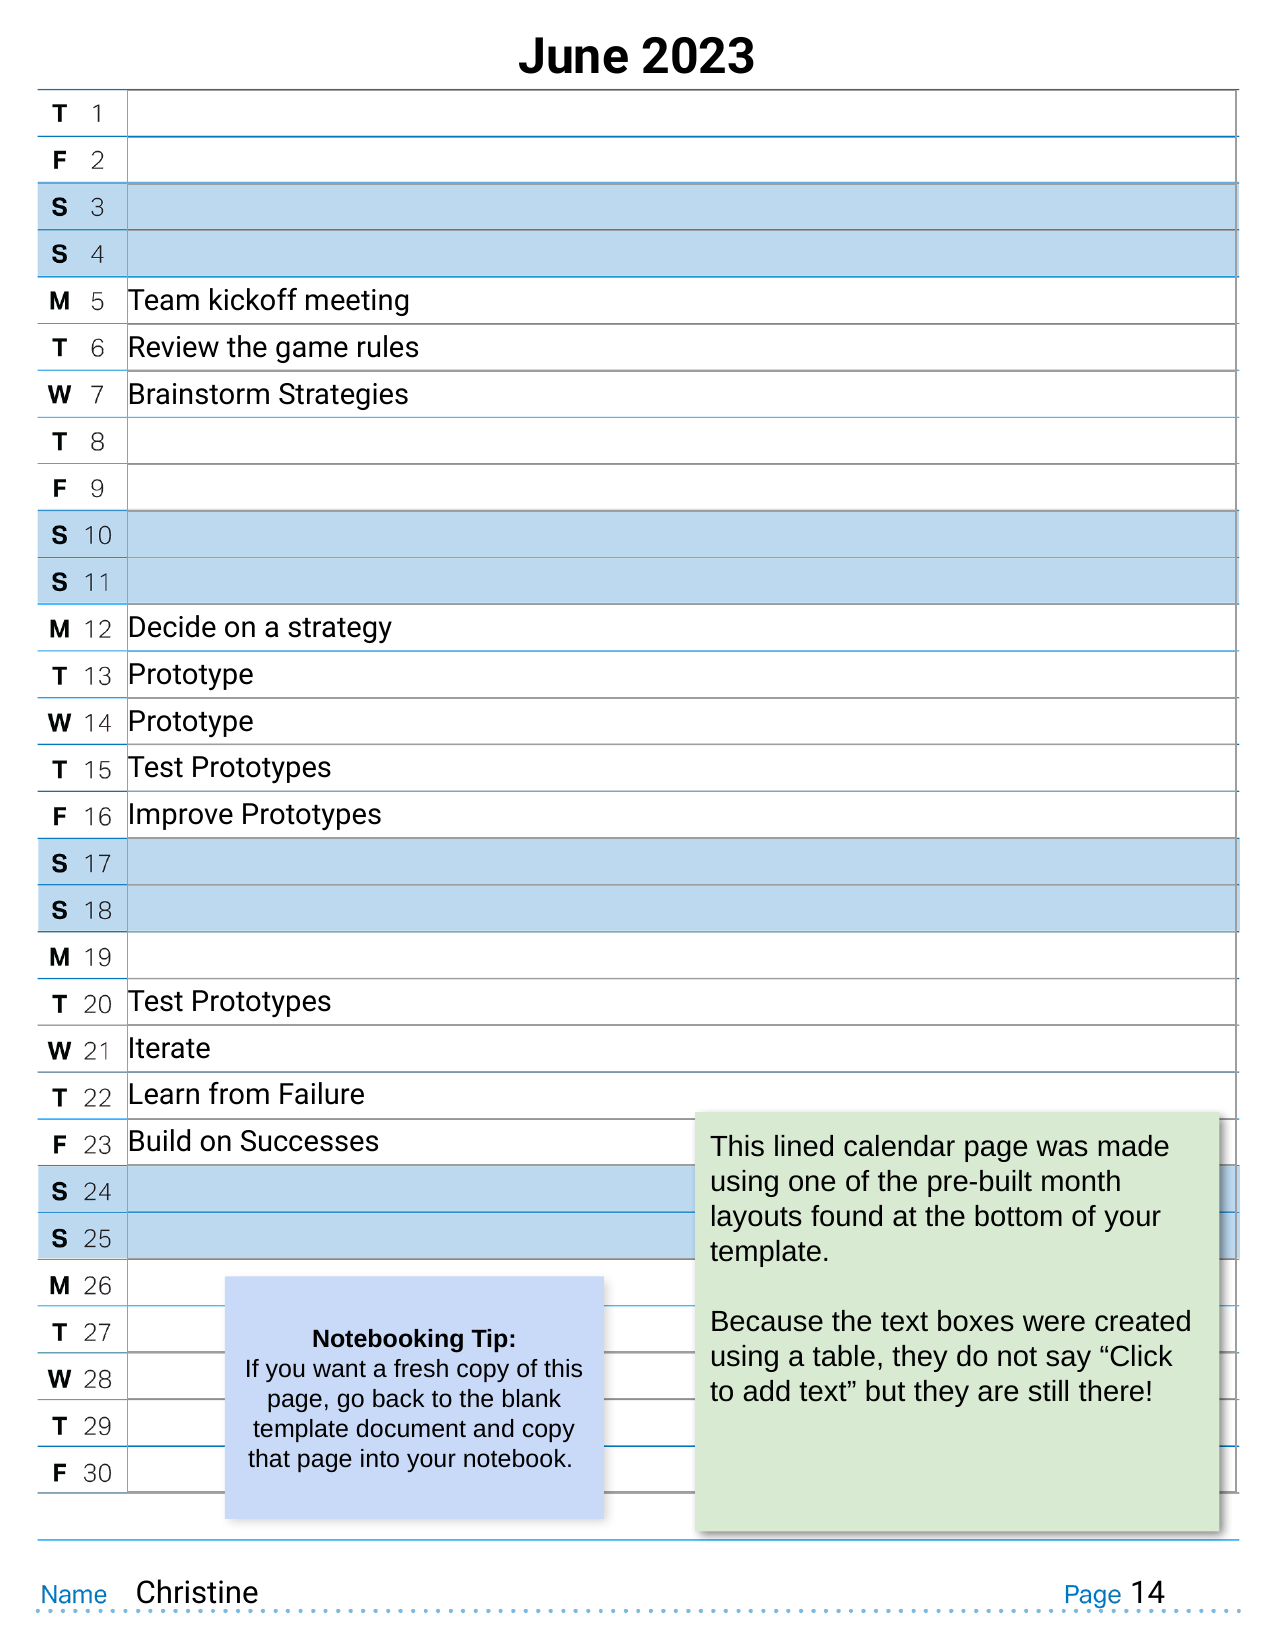

# June 2023
|  |
| --- |
|  |
|  |
|  |
| Team kickoff meeting |
| Review the game rules |
| Brainstorm Strategies |
|  |
|  |
|  |
|  |
| Decide on a strategy |
| Prototype |
| Prototype |
| Test Prototypes |
| Improve Prototypes |
|  |
|  |
|  |
| Test Prototypes |
| Iterate |
| Learn from Failure |
| Build on Successes |
|  |
|  |
|  |
|  |
|  |
|  |
|  |
This lined calendar page was made using one of the pre-built month layouts found at the bottom of your template.

Because the text boxes were created using a table, they do not say “Click to add text” but they are still there!

Notebooking Tip:
If you want a fresh copy of this page, go back to the blank template document and copy that page into your notebook.

Christine
14